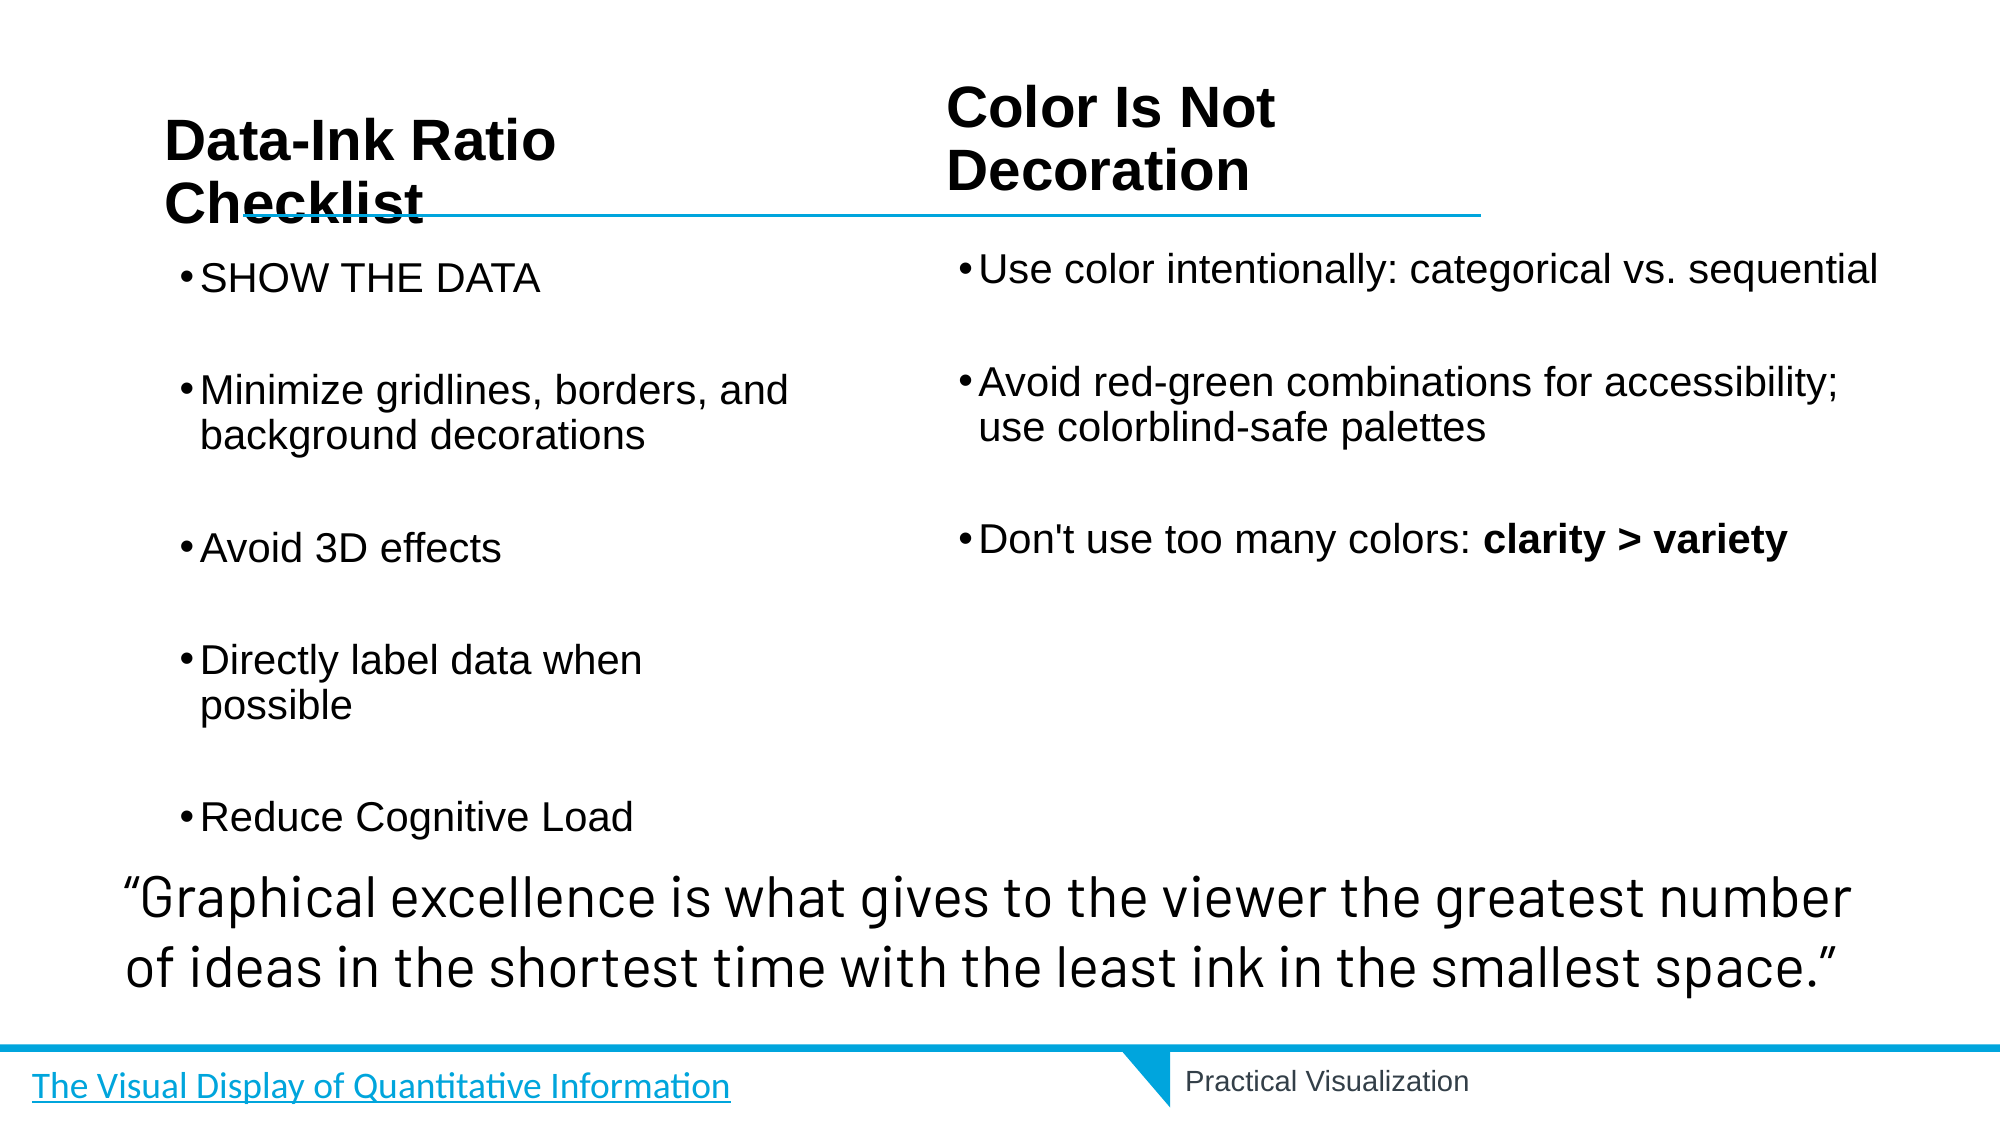

Color Is Not Decoration
Data-Ink Ratio Checklist
Use color intentionally: categorical vs. sequential

Avoid red-green combinations for accessibility; use colorblind-safe palettes

Don't use too many colors: clarity > variety
SHOW THE DATA

Minimize gridlines, borders, and background decorations

Avoid 3D effects

Directly label data when possible

Reduce Cognitive Load

“Graphical excellence is what gives to the viewer the greatest number of ideas in the shortest time with the least ink in the smallest space.”

The Visual Display of Quantitative Information
Practical Visualization